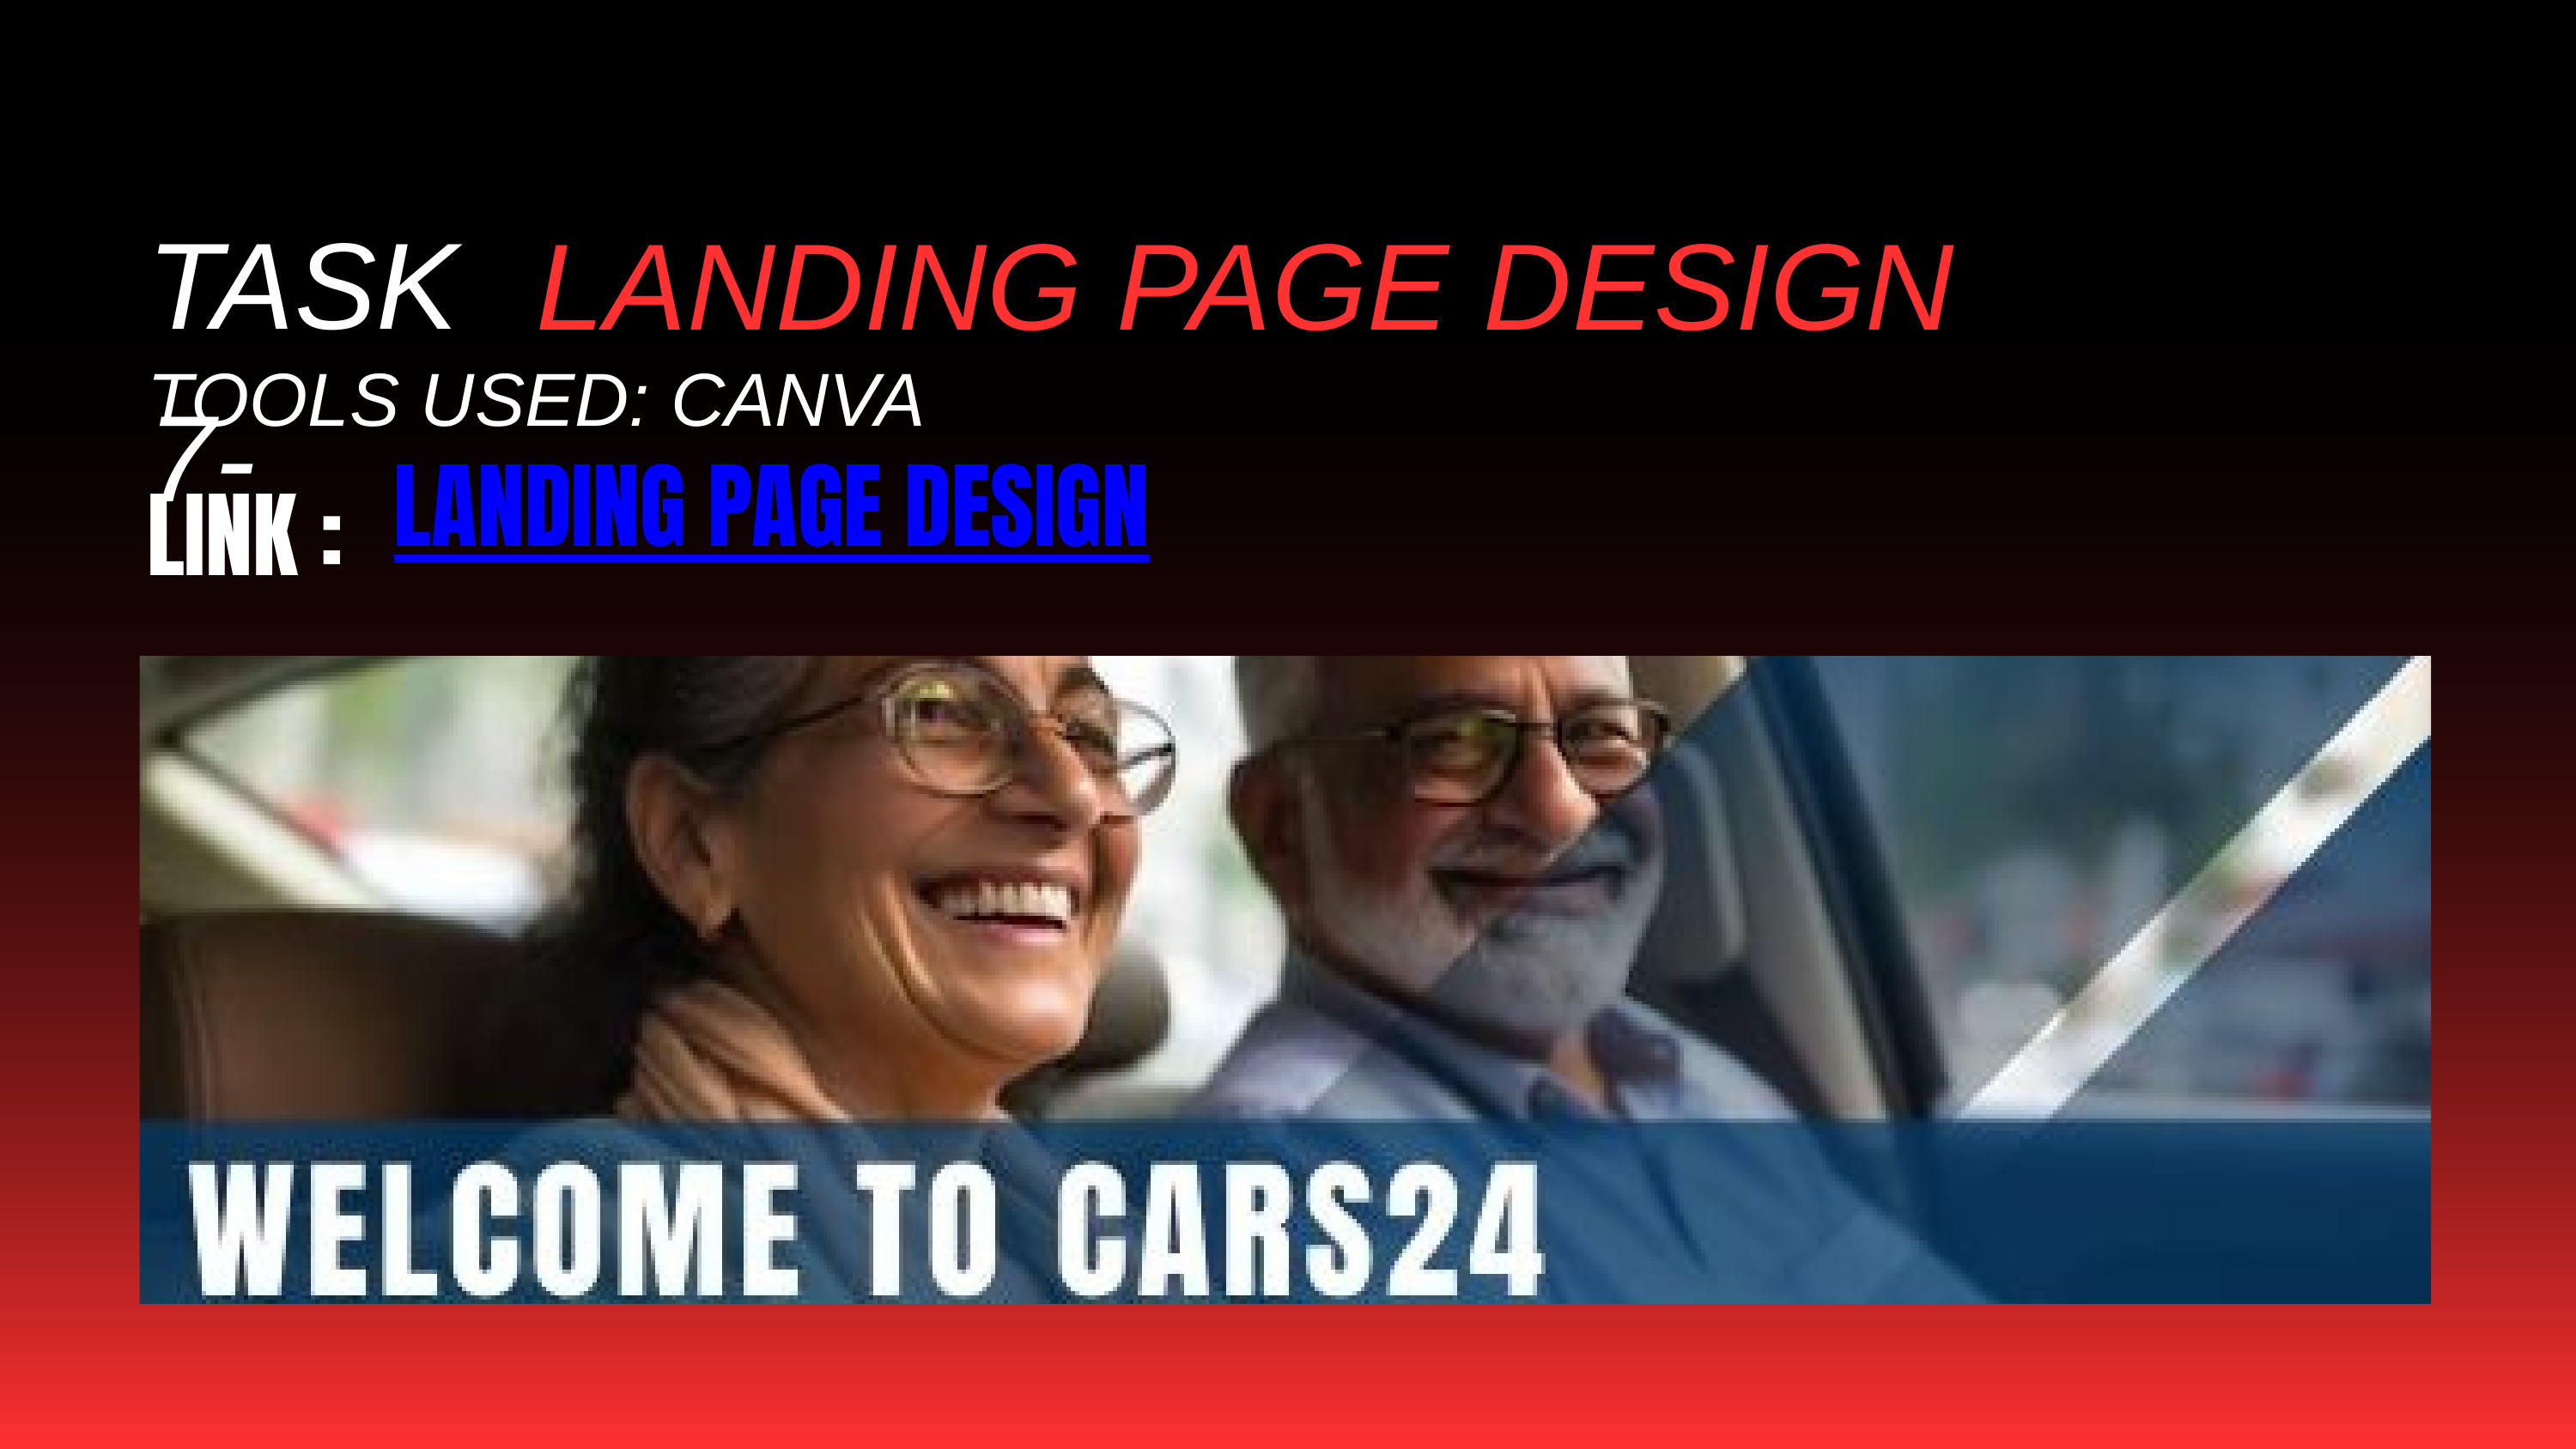

TASK 7-
LANDING PAGE DESIGN

TOOLS USED: CANVA
LINK :
LANDING PAGE DESIGN